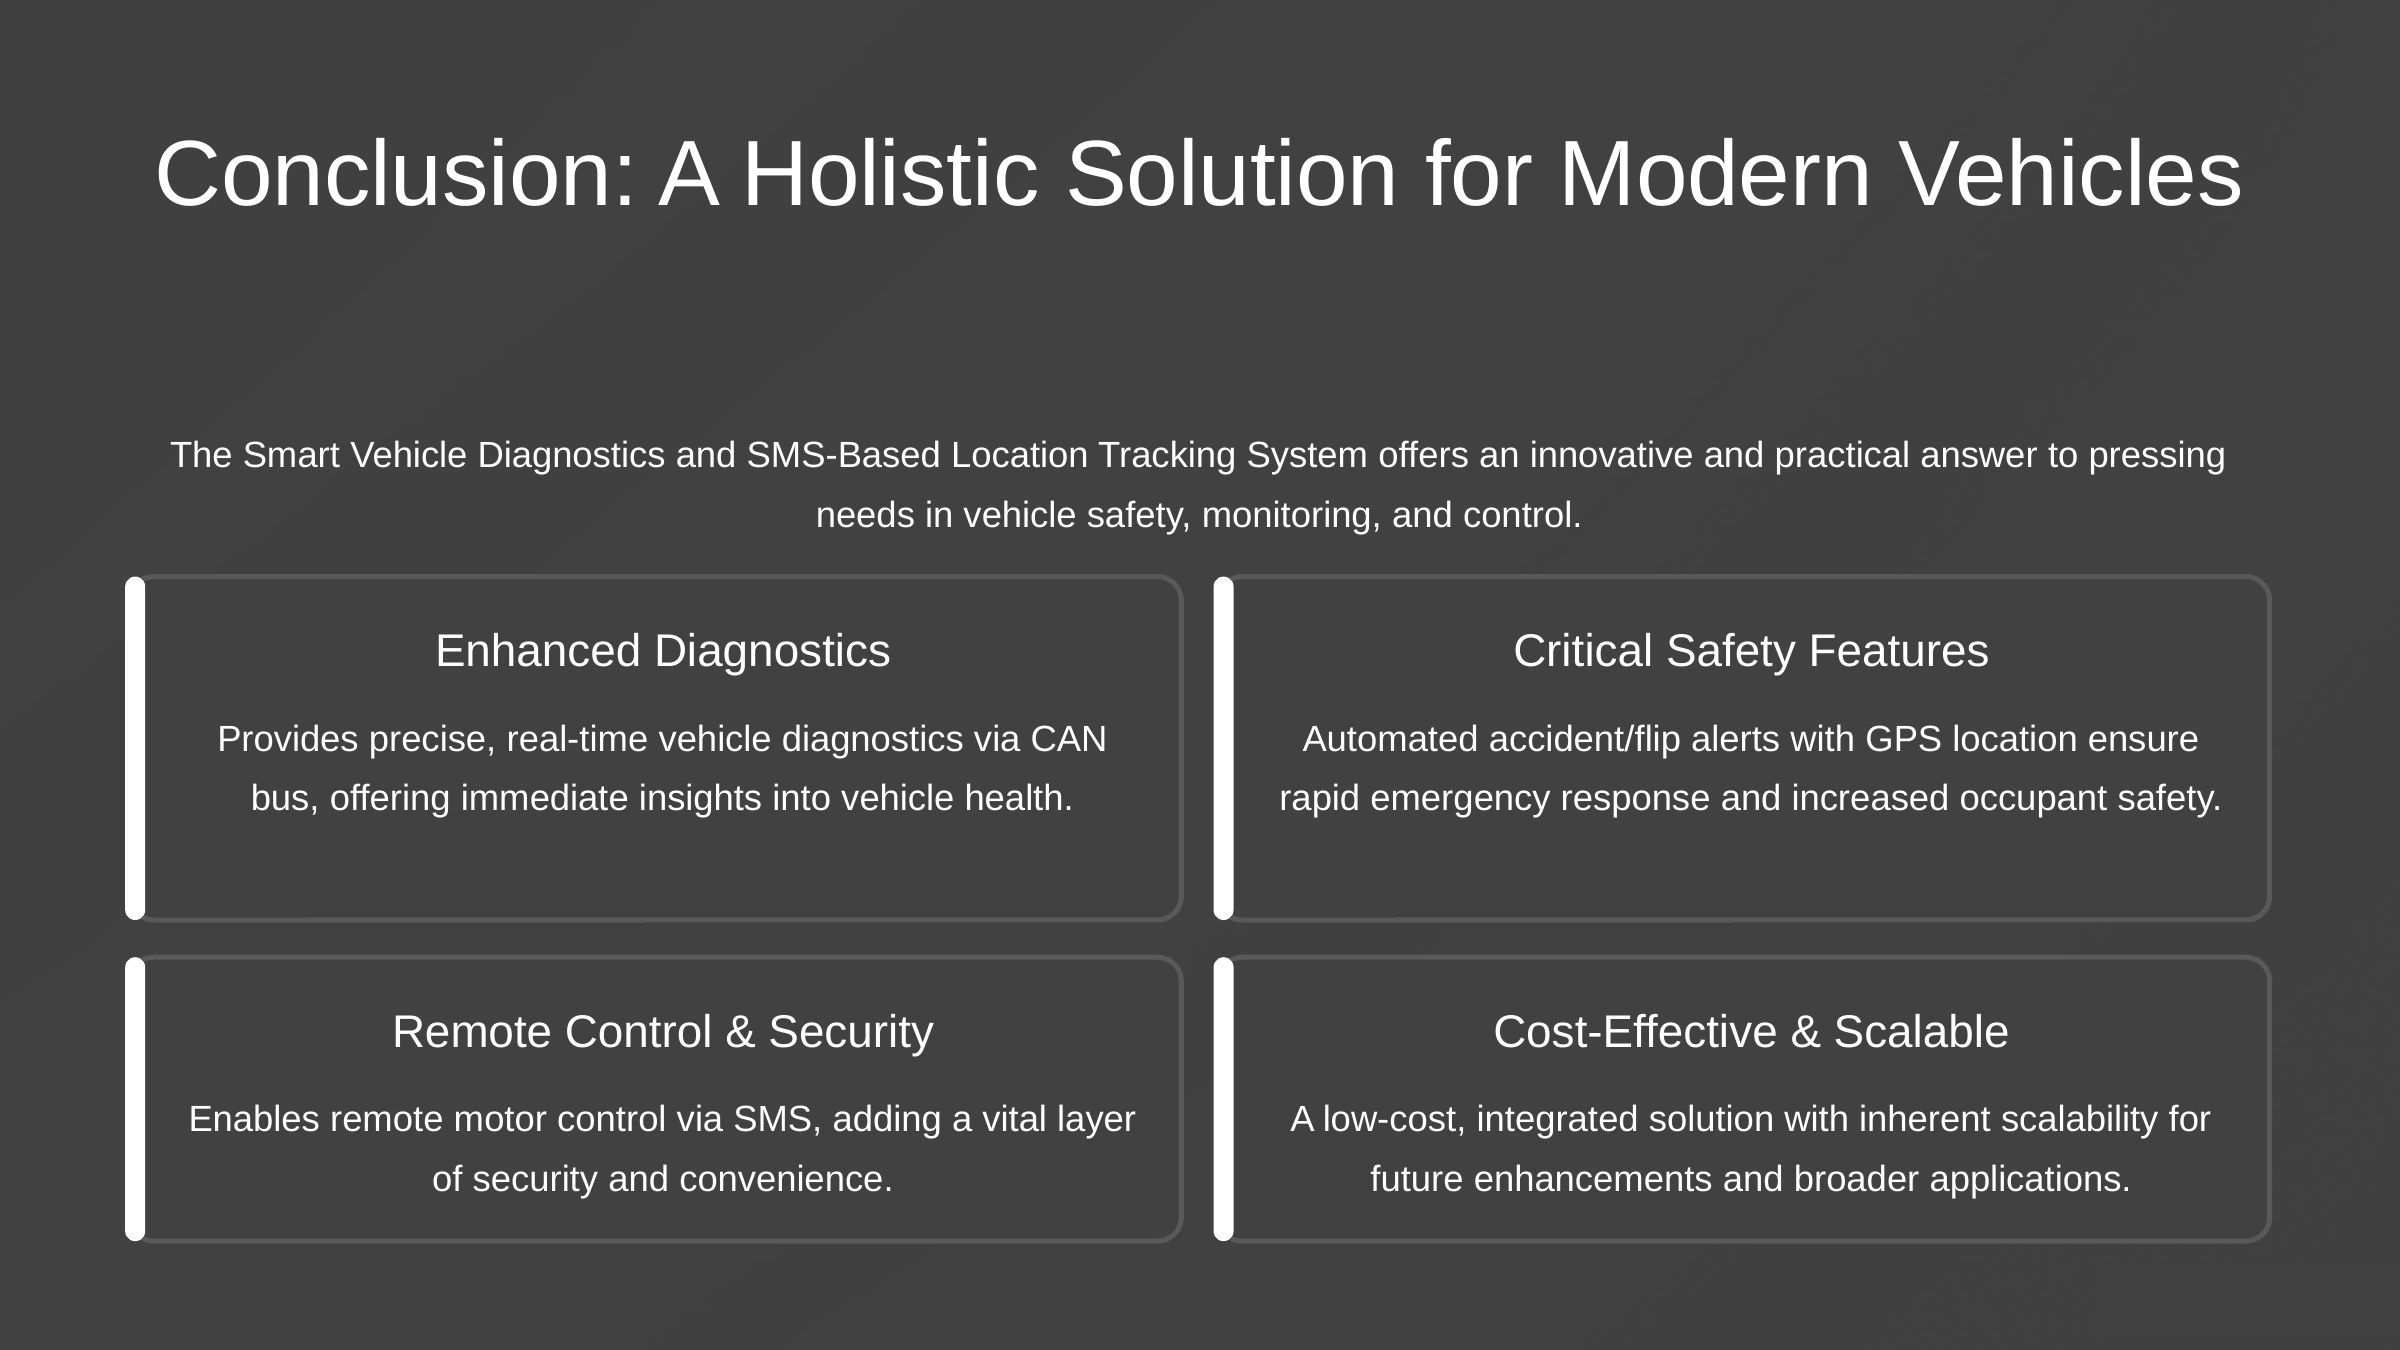

Conclusion: A Holistic Solution for Modern Vehicles
The Smart Vehicle Diagnostics and SMS-Based Location Tracking System offers an innovative and practical answer to pressing needs in vehicle safety, monitoring, and control.

Enhanced Diagnostics
Critical Safety Features
Provides precise, real-time vehicle diagnostics via CAN bus, offering immediate insights into vehicle health.
Automated accident/flip alerts with GPS location ensure rapid emergency response and increased occupant safety.

Remote Control & Security
Cost-Effective & Scalable
Enables remote motor control via SMS, adding a vital layer of security and convenience.
A low-cost, integrated solution with inherent scalability for future enhancements and broader applications.